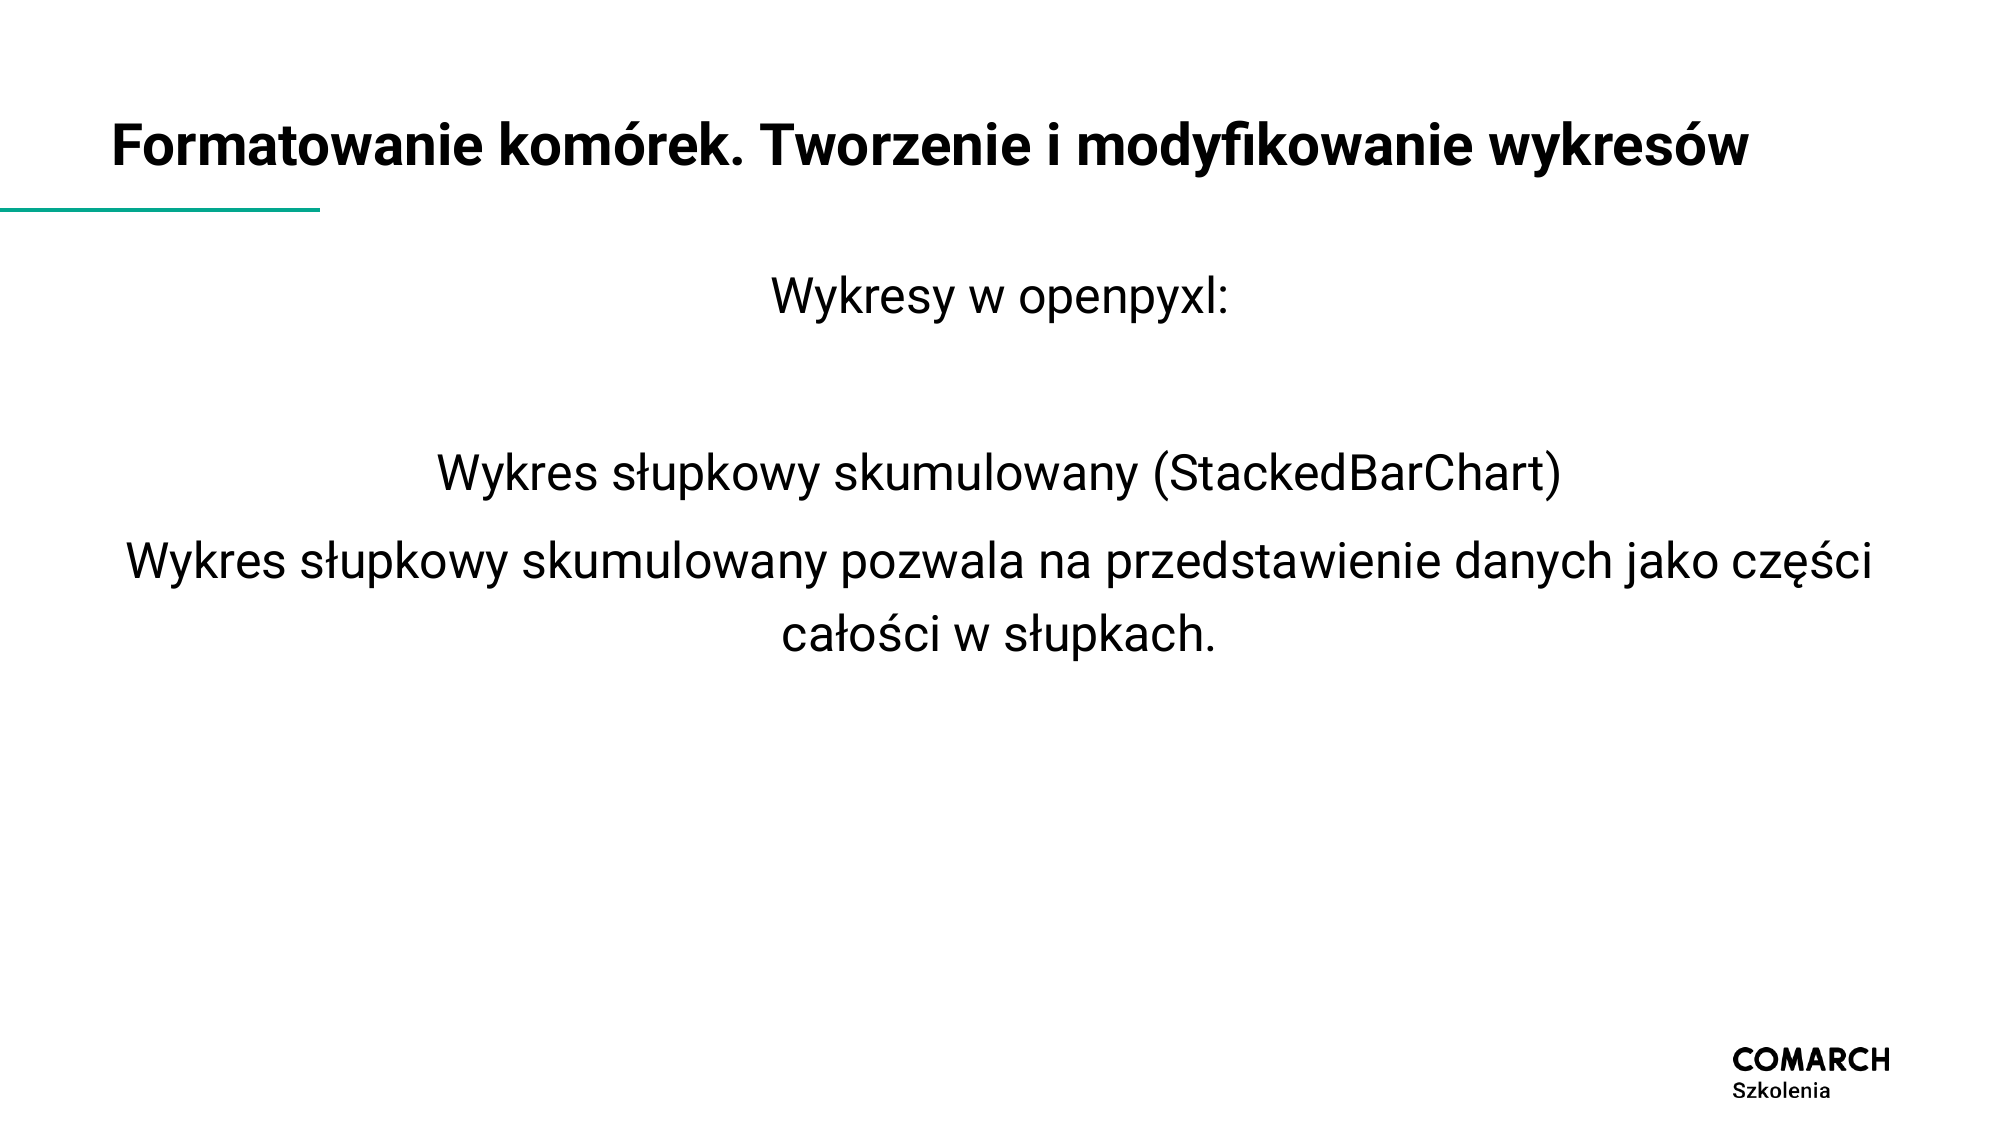

# Formatowanie komórek. Tworzenie i modyfikowanie wykresów
Wykresy w openpyxl:

Wykres słupkowy skumulowany (StackedBarChart)
Wykres słupkowy skumulowany pozwala na przedstawienie danych jako części całości w słupkach.